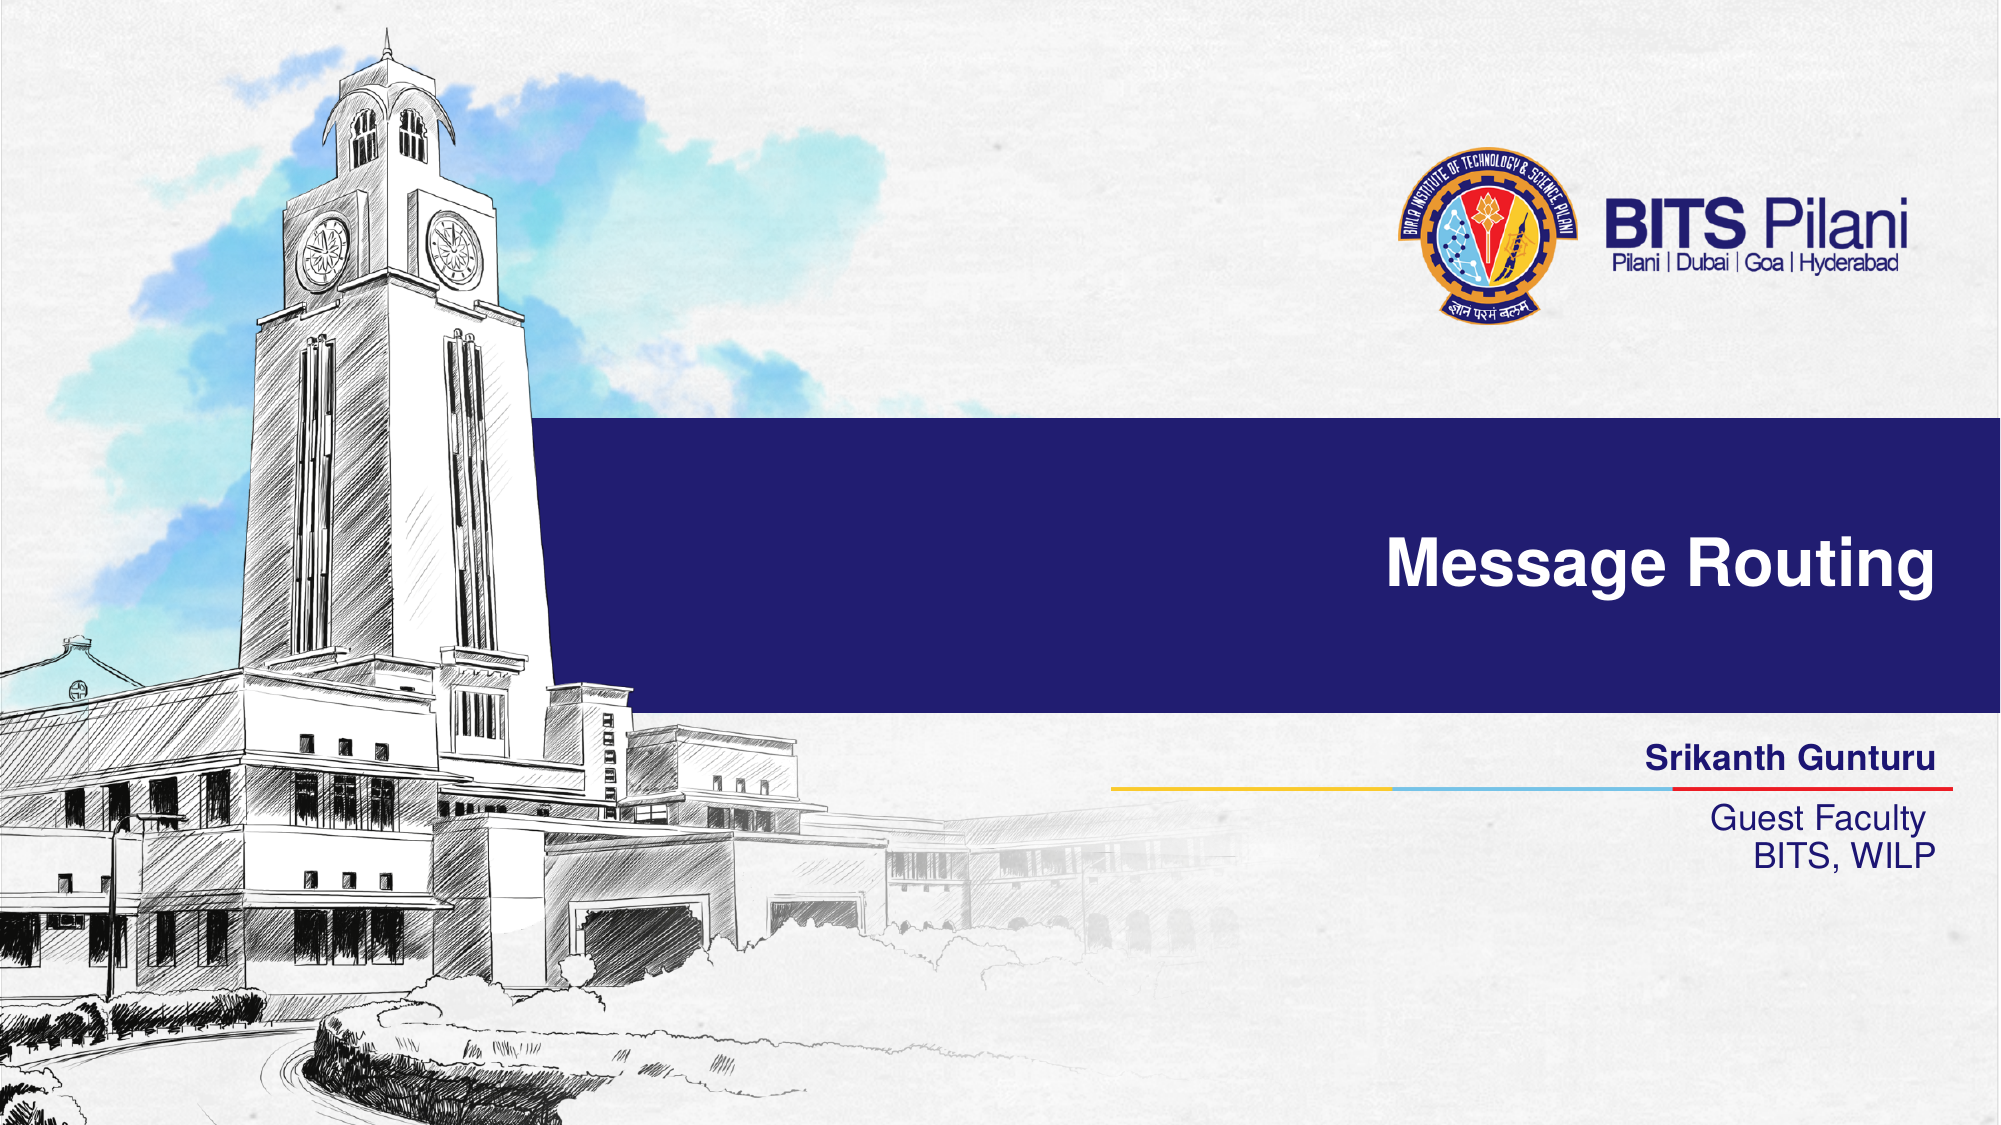

# Message Routing
Srikanth Gunturu
Guest Faculty
BITS, WILP